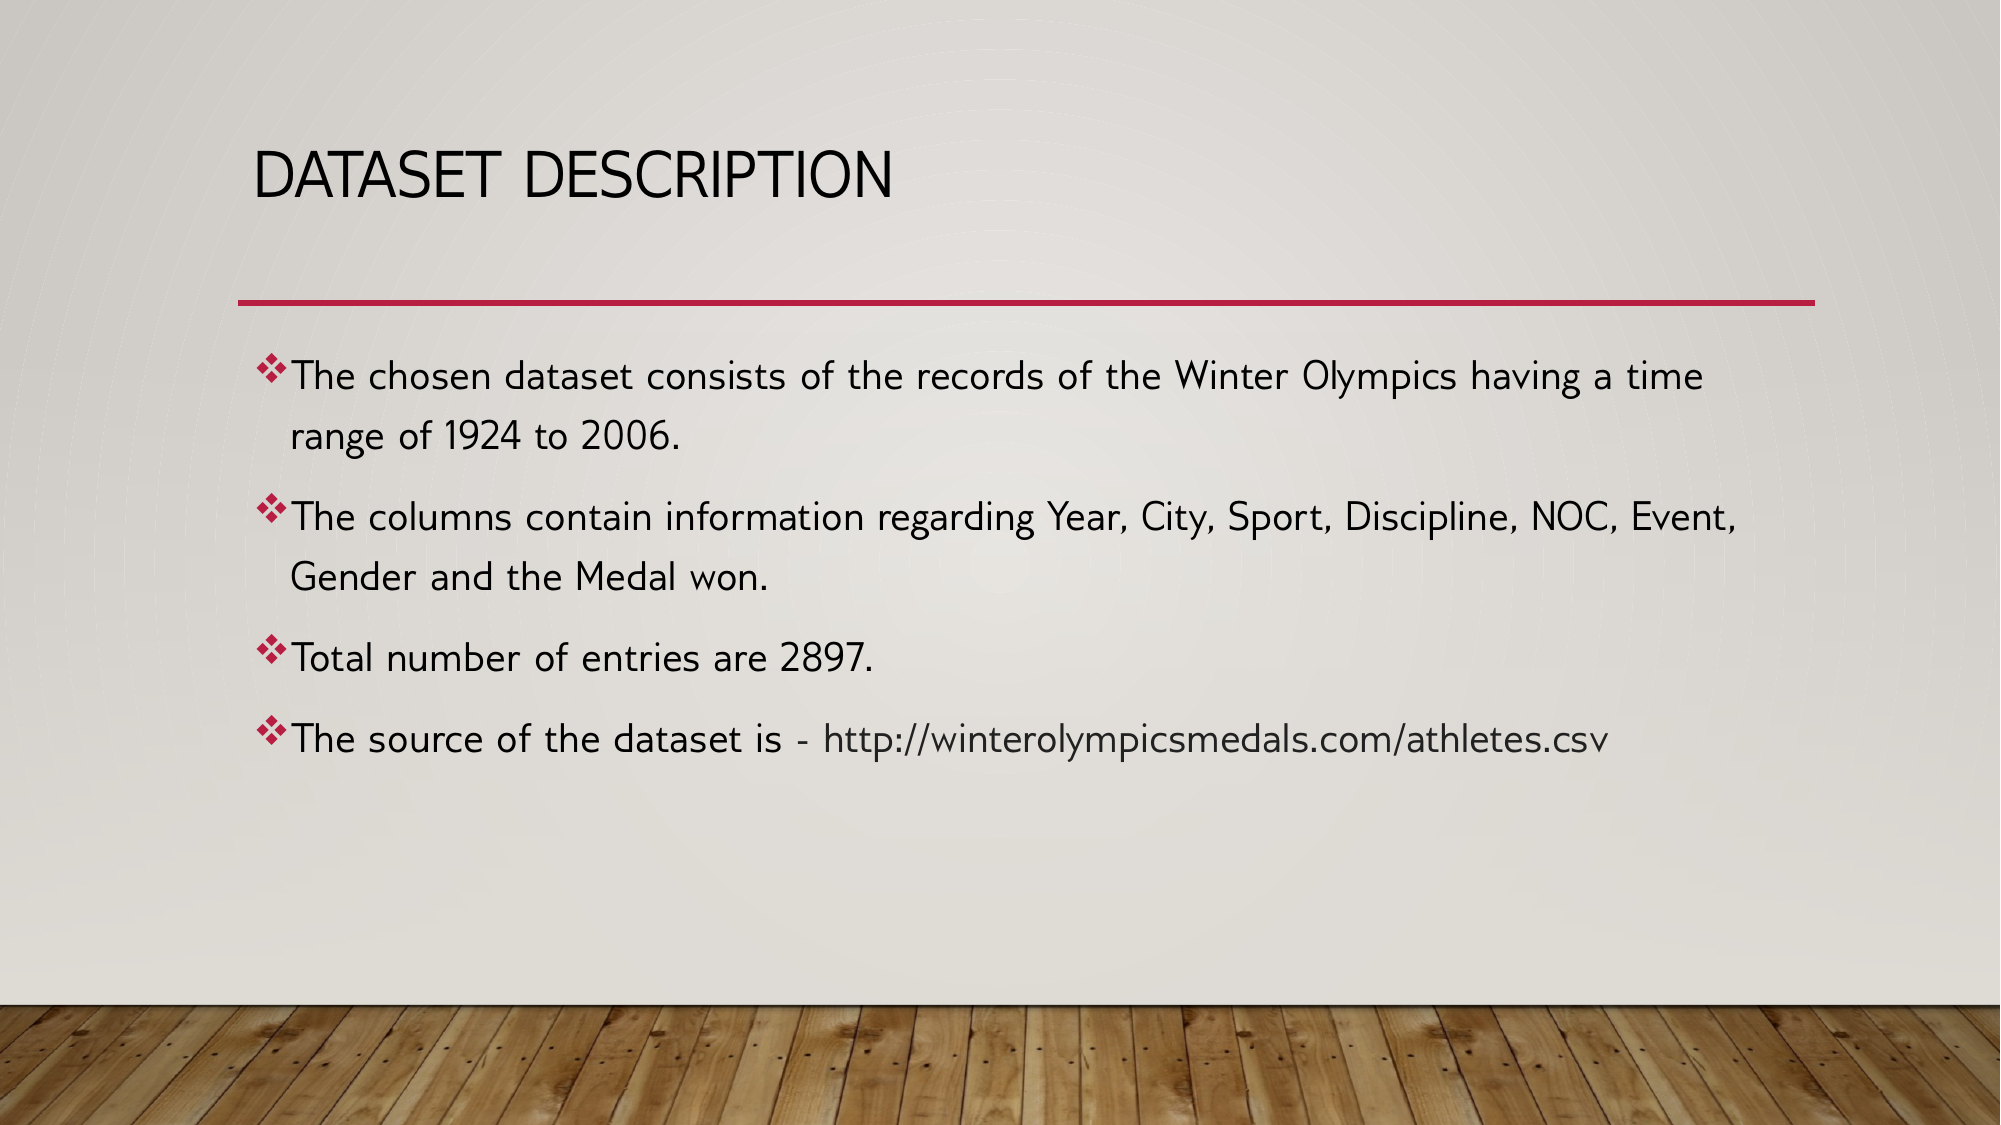

# Dataset description
The chosen dataset consists of the records of the Winter Olympics having a time range of 1924 to 2006.
The columns contain information regarding Year, City, Sport, Discipline, NOC, Event, Gender and the Medal won.
Total number of entries are 2897.
The source of the dataset is - http://winterolympicsmedals.com/athletes.csv